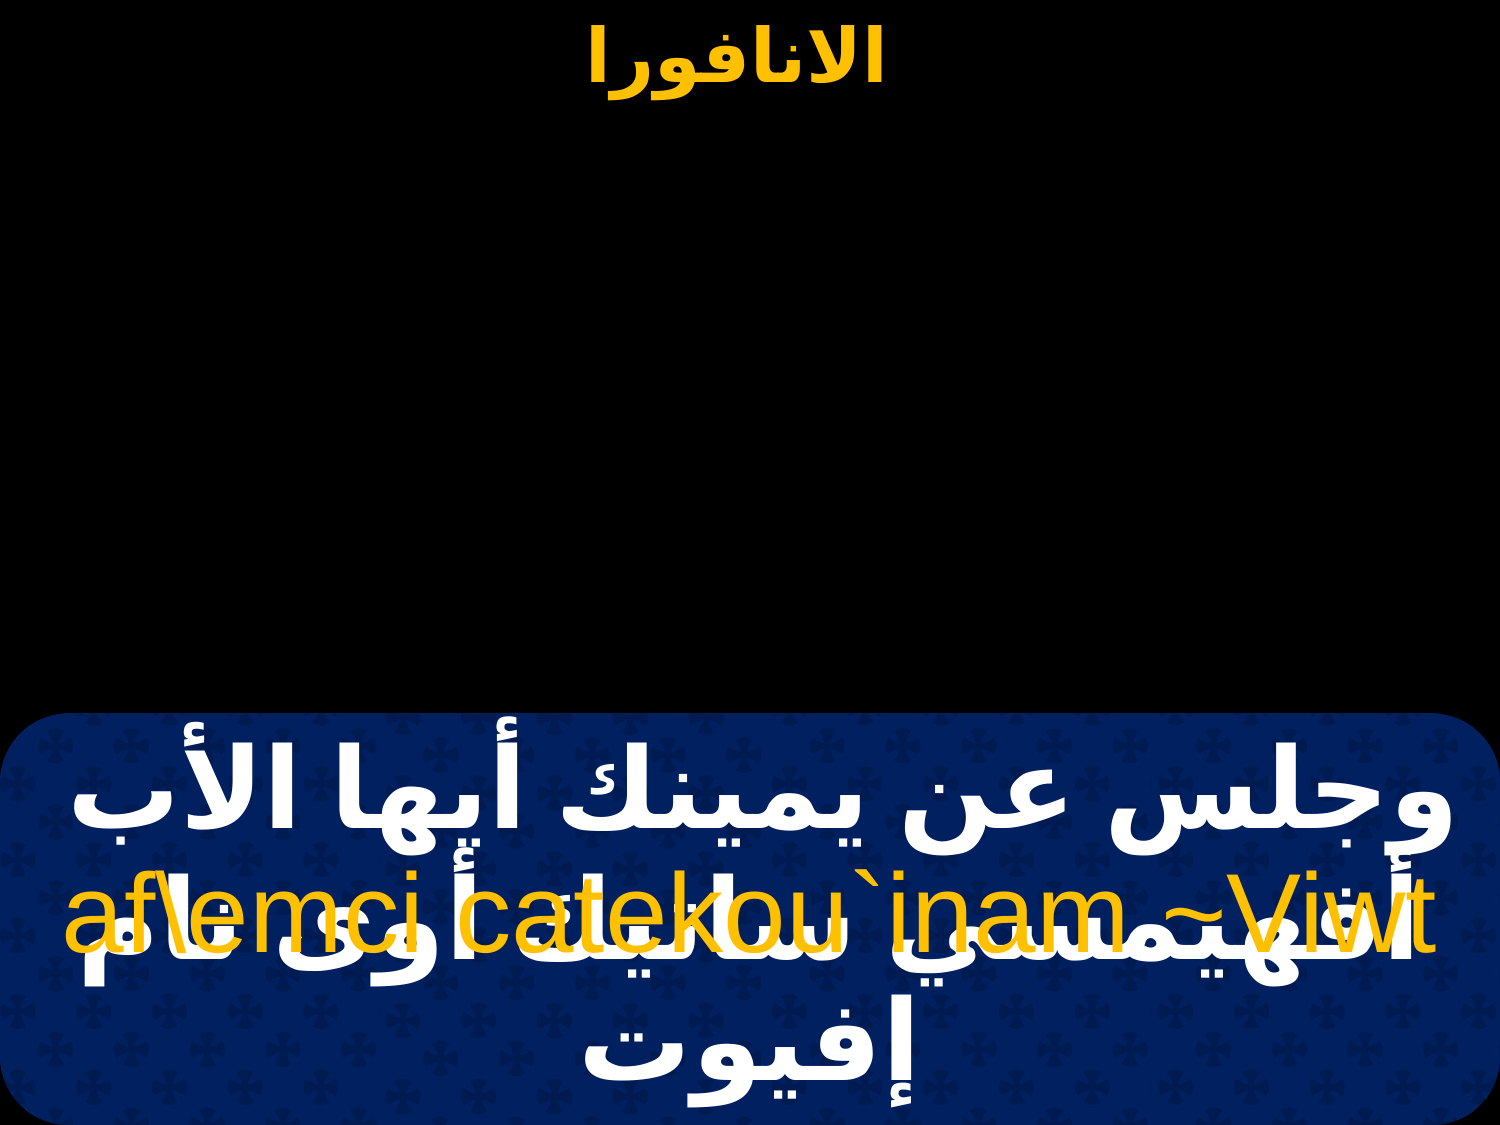

# وجلس عن يمينك أيها الأب
af\emci catekou`inam ~Viwt
أفهيمسي ساتيك أوى نام إفيوت